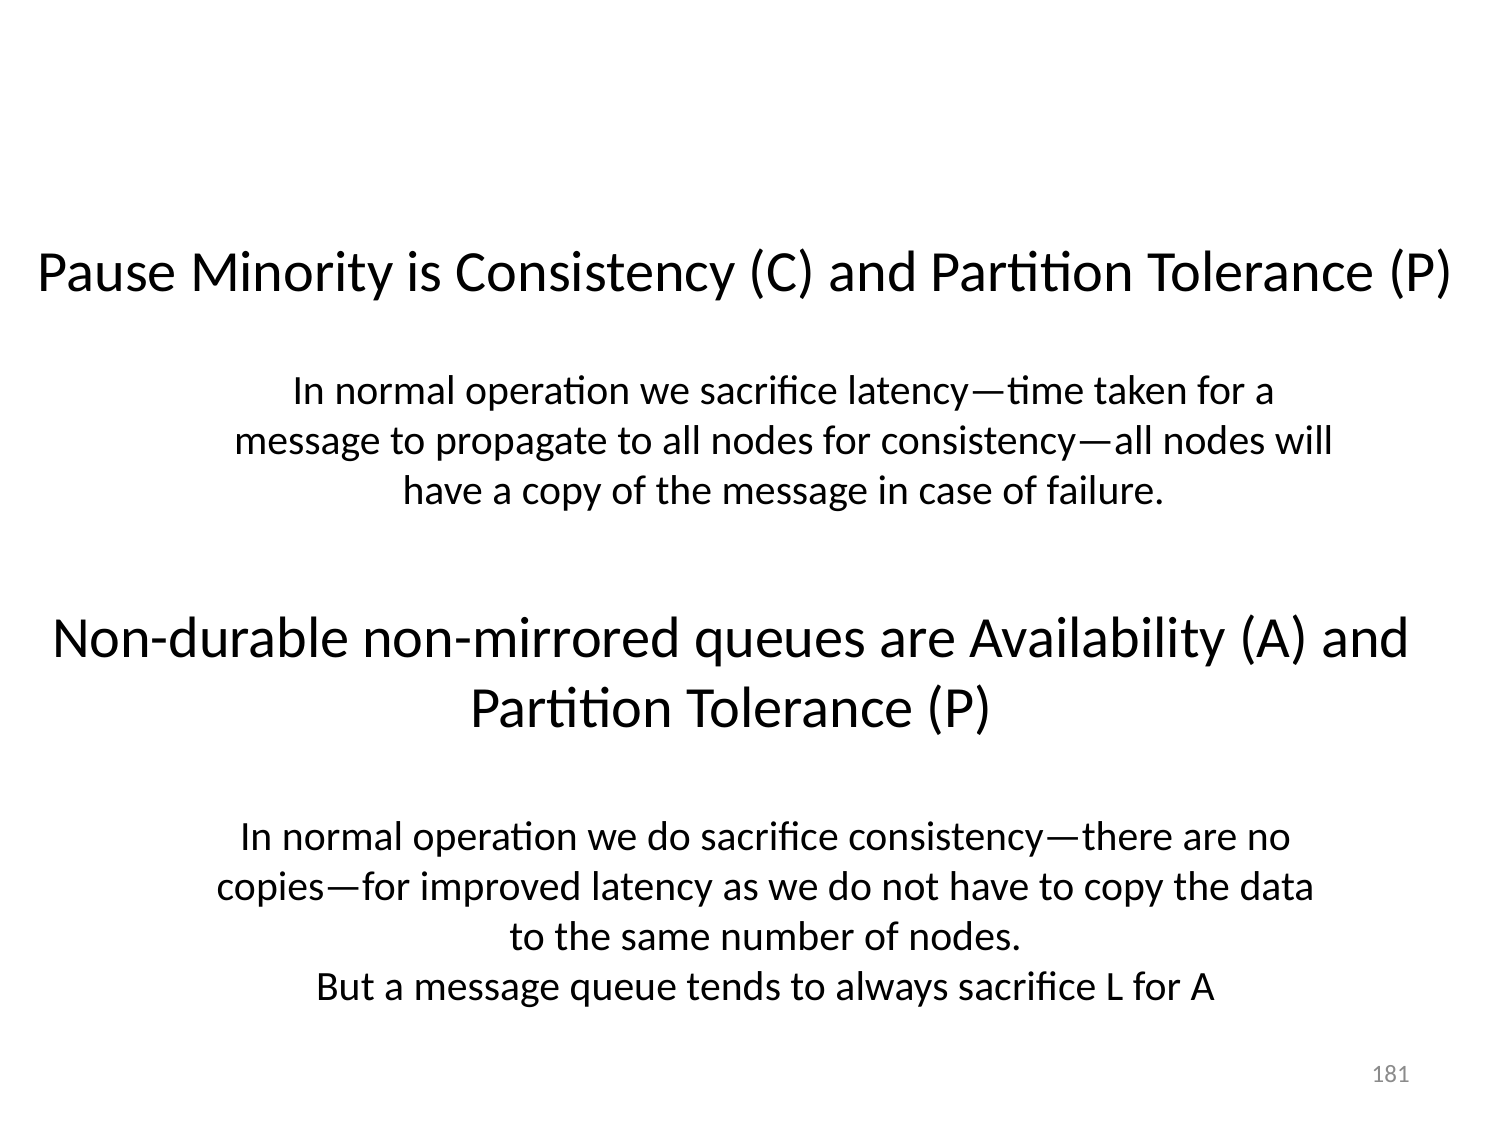

Pause Minority is Consistency (C) and Partition Tolerance (P)
In normal operation we sacrifice latency—time taken for a message to propagate to all nodes for consistency—all nodes will have a copy of the message in case of failure.
Non-durable non-mirrored queues are Availability (A) and Partition Tolerance (P)
In normal operation we do sacrifice consistency—there are no copies—for improved latency as we do not have to copy the data to the same number of nodes.
But a message queue tends to always sacrifice L for A
181